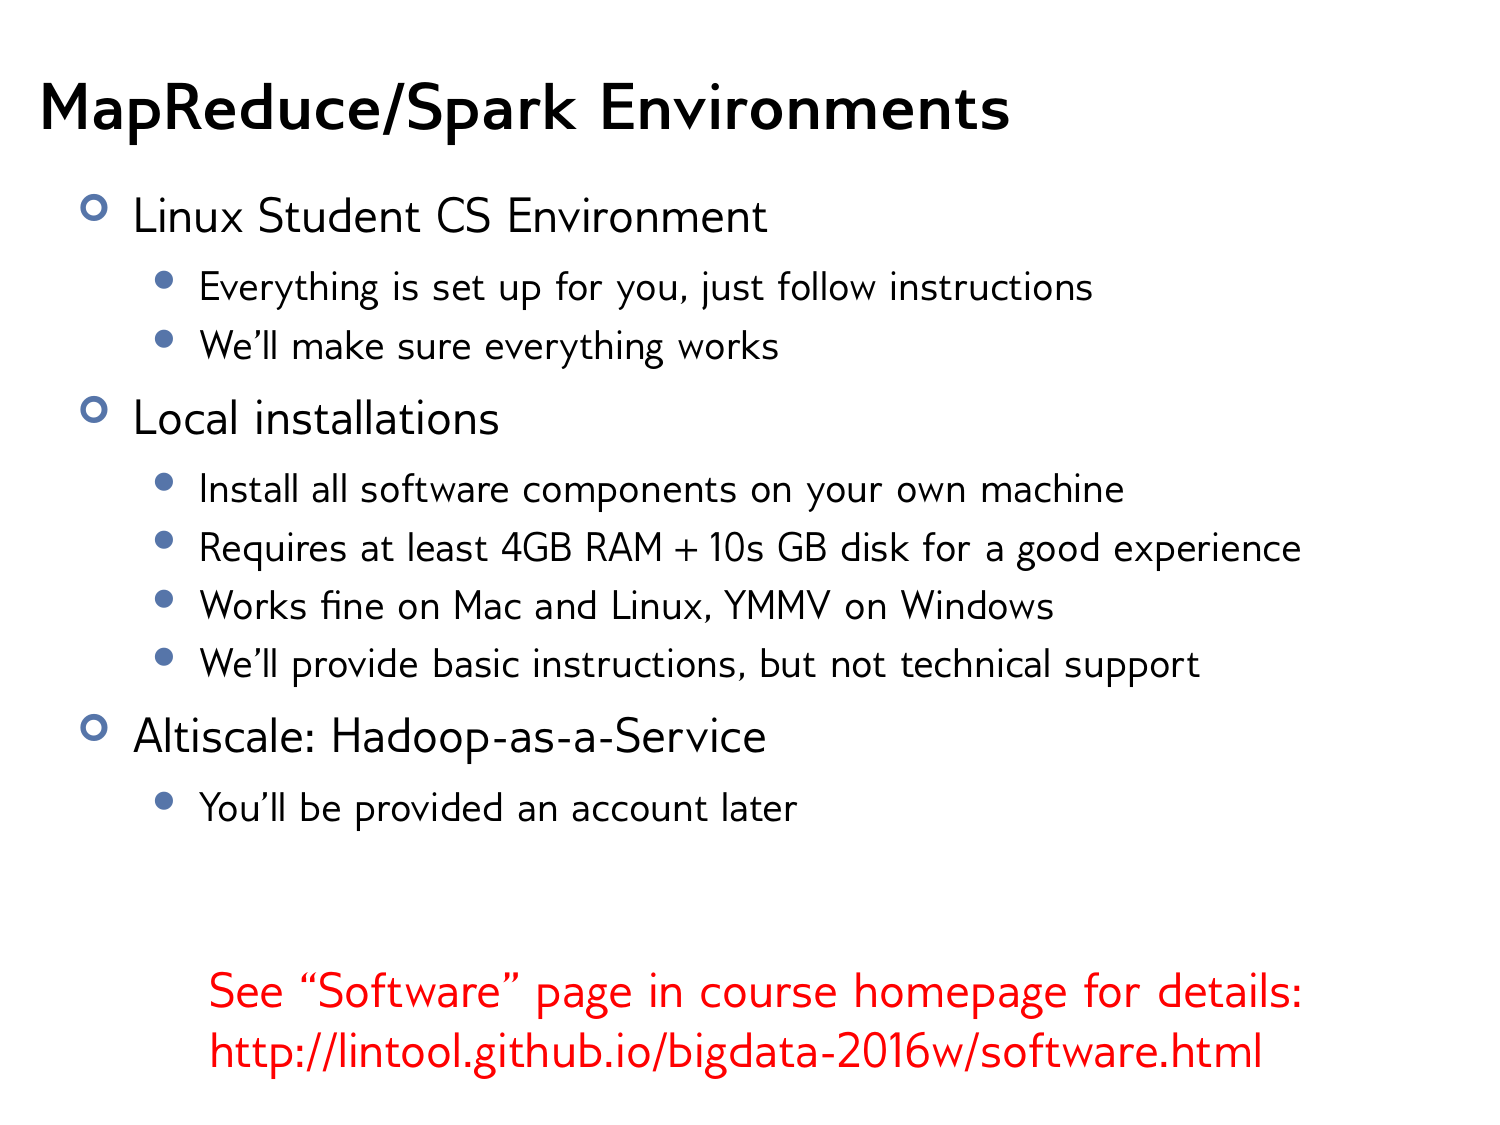

# MapReduce/Spark Environments
Linux Student CS Environment
Everything is set up for you, just follow instructions
We’ll make sure everything works
Local installations
Install all software components on your own machine
Requires at least 4GB RAM + 10s GB disk for a good experience
Works fine on Mac and Linux, YMMV on Windows
We’ll provide basic instructions, but not technical support
Altiscale: Hadoop-as-a-Service
You’ll be provided an account later
See “Software” page in course homepage for details:
http://lintool.github.io/bigdata-2016w/software.html